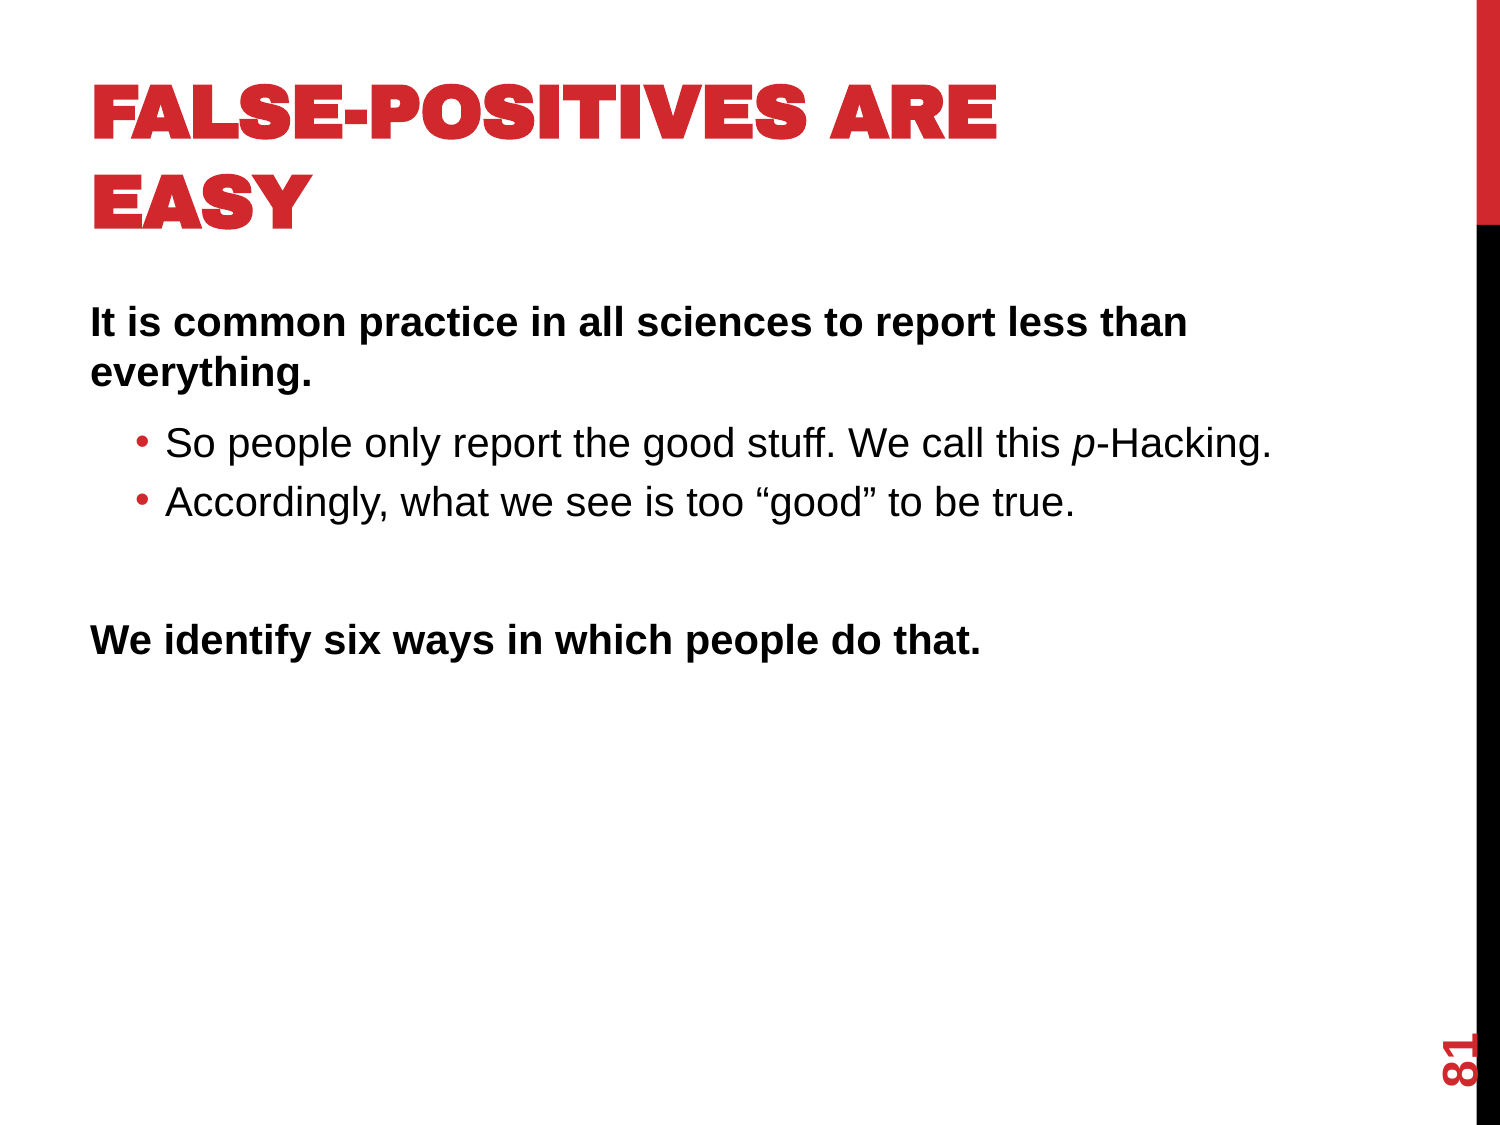

# False-Positives are Easy
It is common practice in all sciences to report less than everything.
So people only report the good stuff. We call this p-Hacking.
Accordingly, what we see is too “good” to be true.

We identify six ways in which people do that.
81